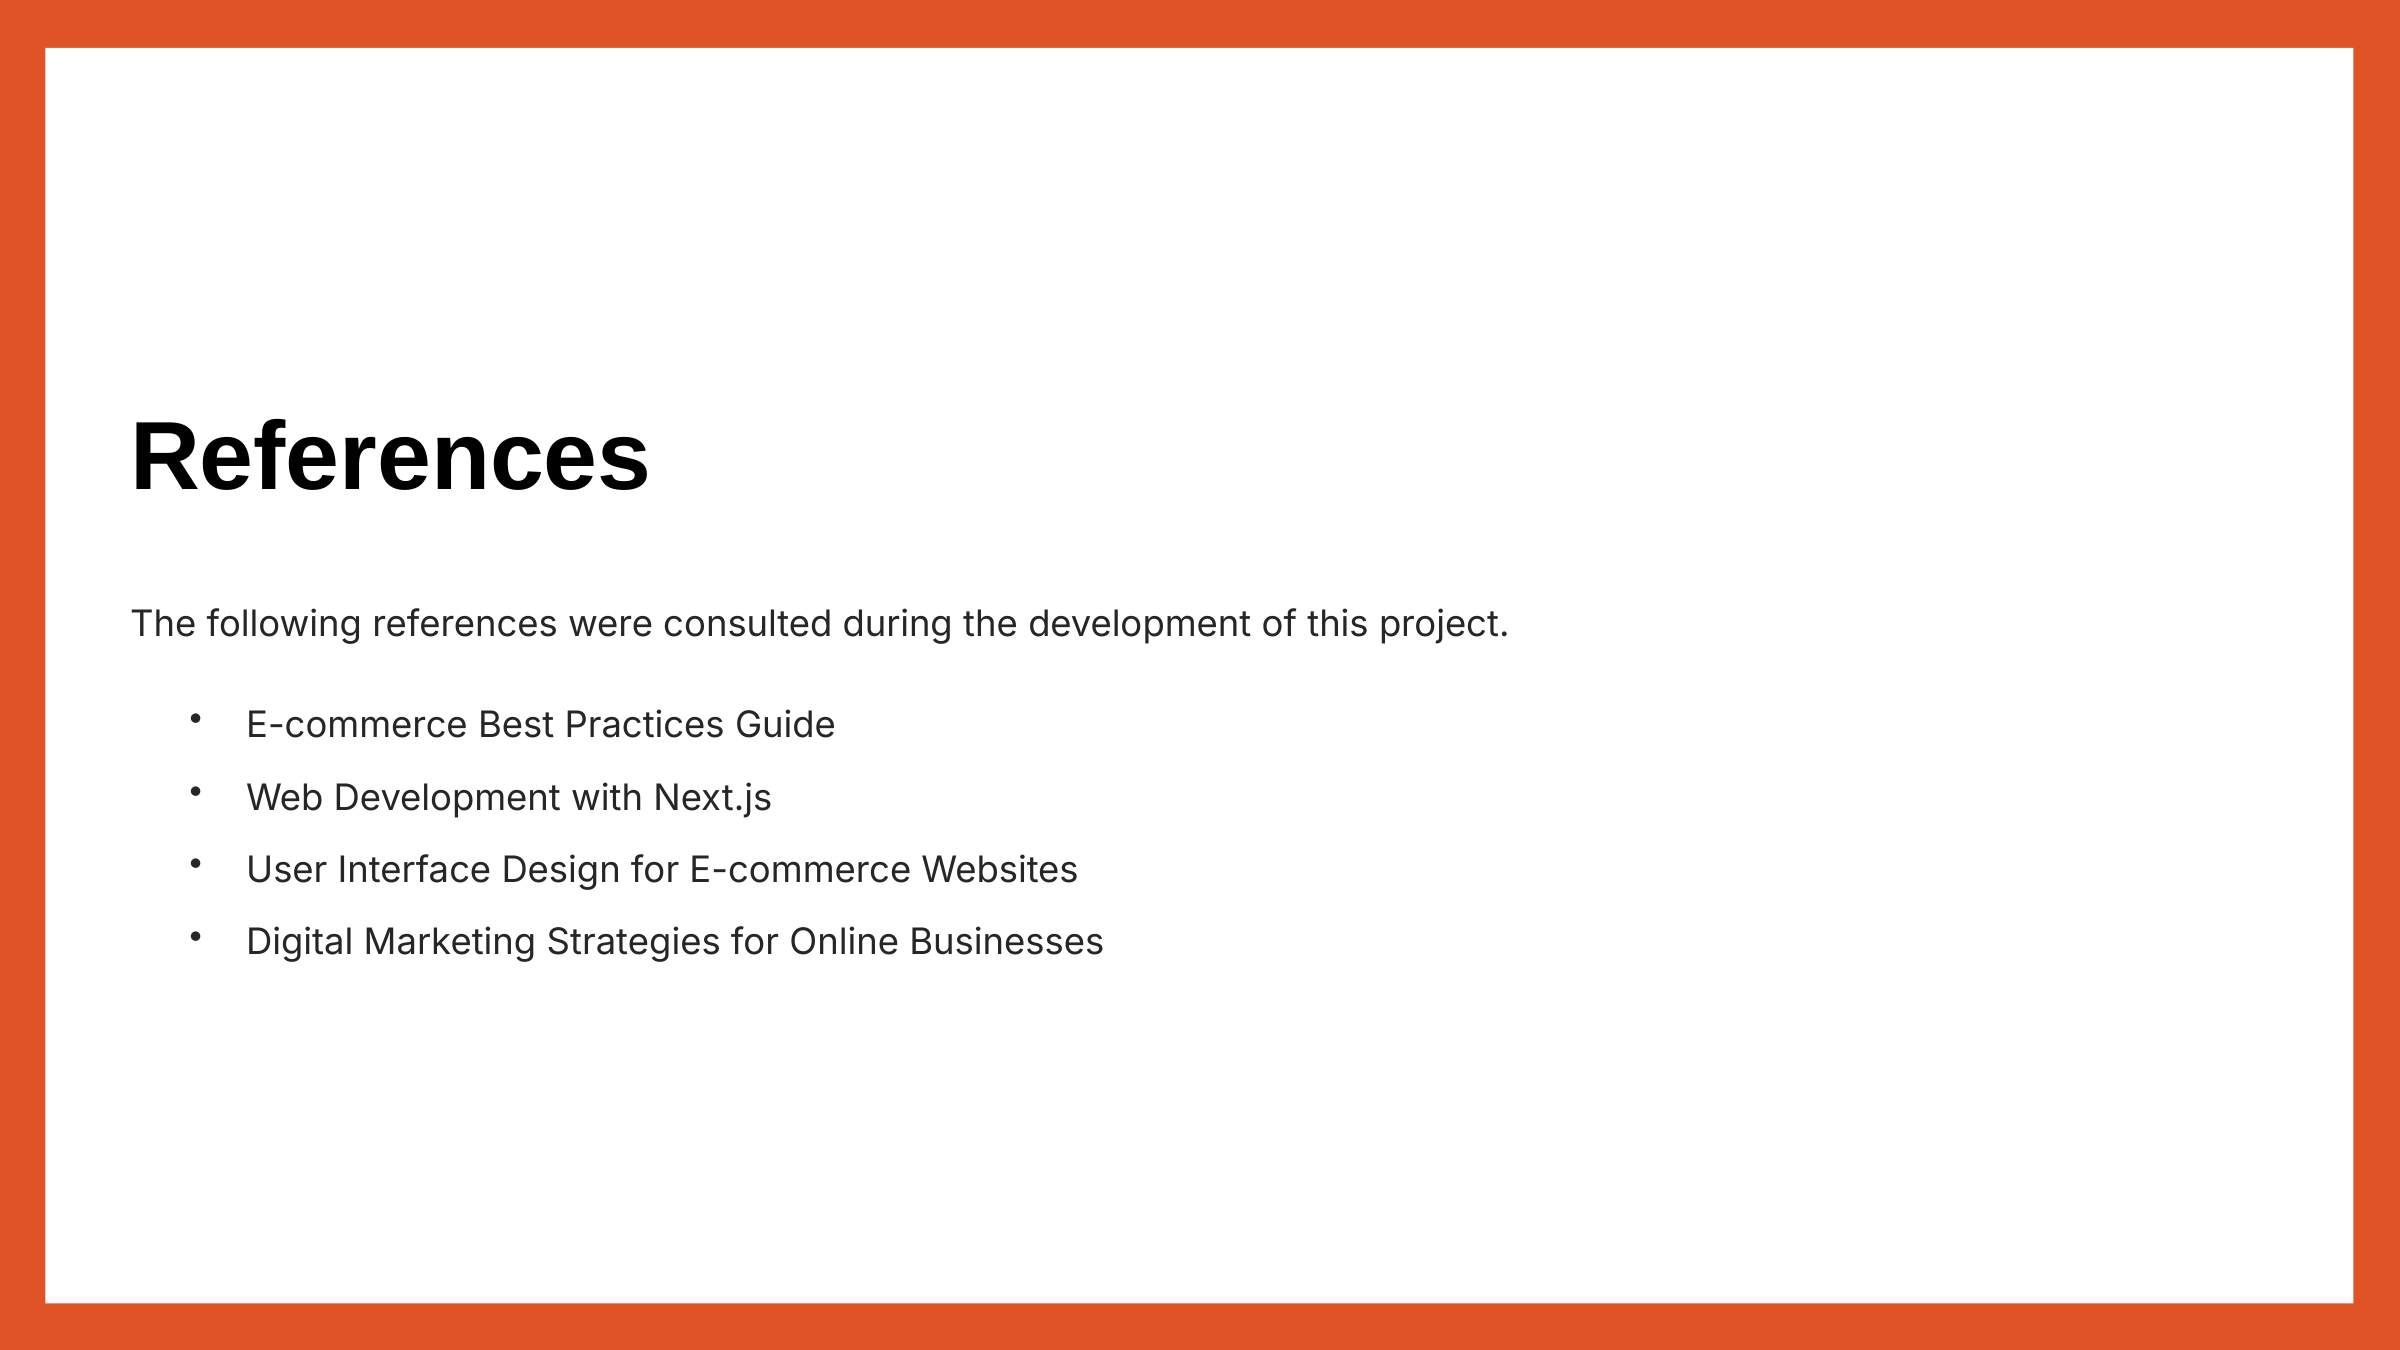

References
The following references were consulted during the development of this project.
E-commerce Best Practices Guide
Web Development with Next.js
User Interface Design for E-commerce Websites
Digital Marketing Strategies for Online Businesses